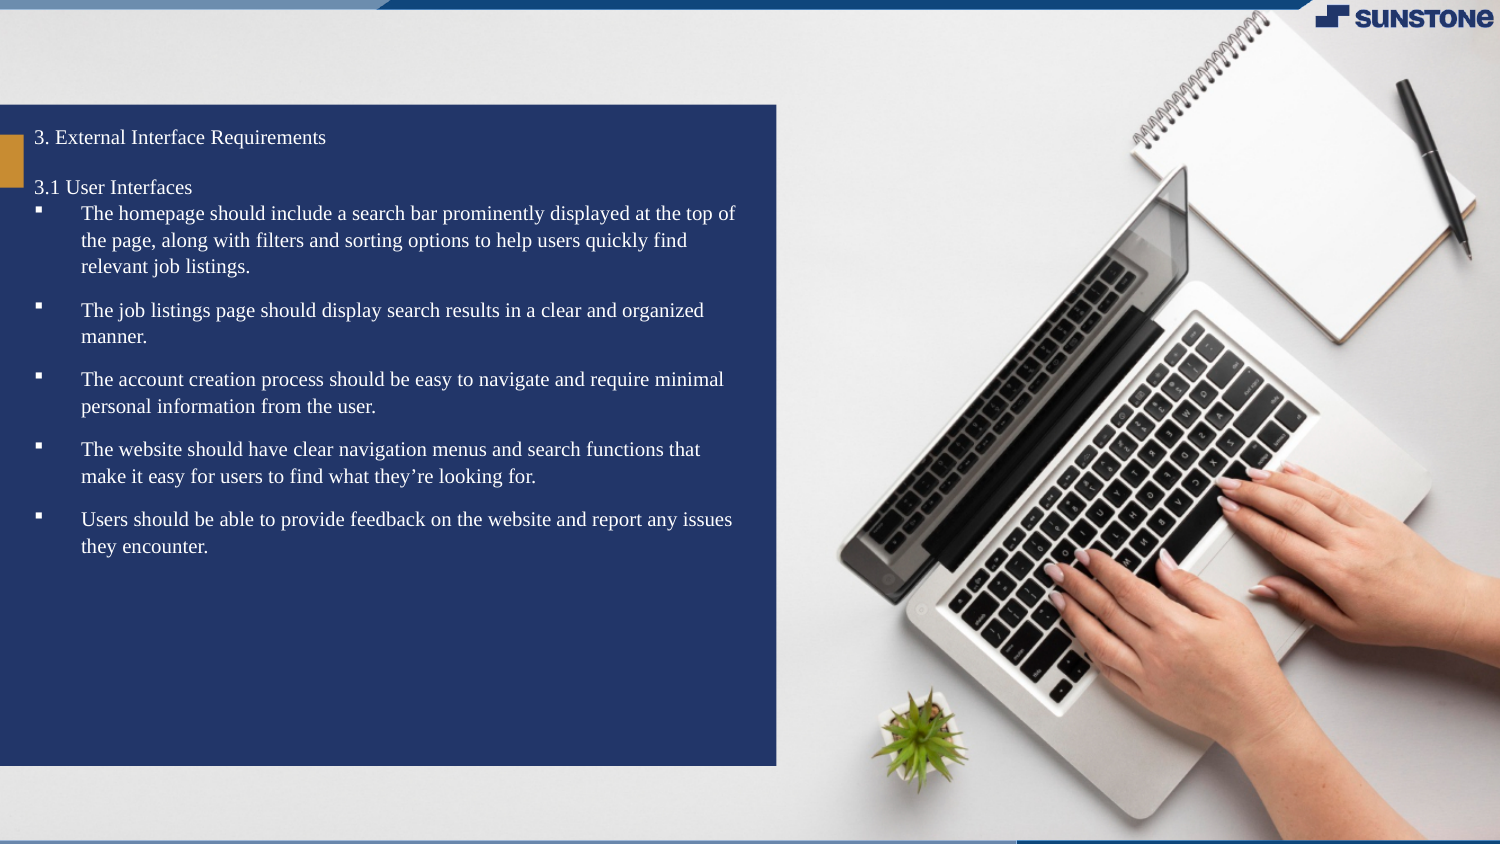

3. External Interface Requirements

3.1 User Interfaces
The homepage should include a search bar prominently displayed at the top of the page, along with filters and sorting options to help users quickly find relevant job listings.
The job listings page should display search results in a clear and organized manner.
The account creation process should be easy to navigate and require minimal personal information from the user.
The website should have clear navigation menus and search functions that make it easy for users to find what they’re looking for.
Users should be able to provide feedback on the website and report any issues they encounter.